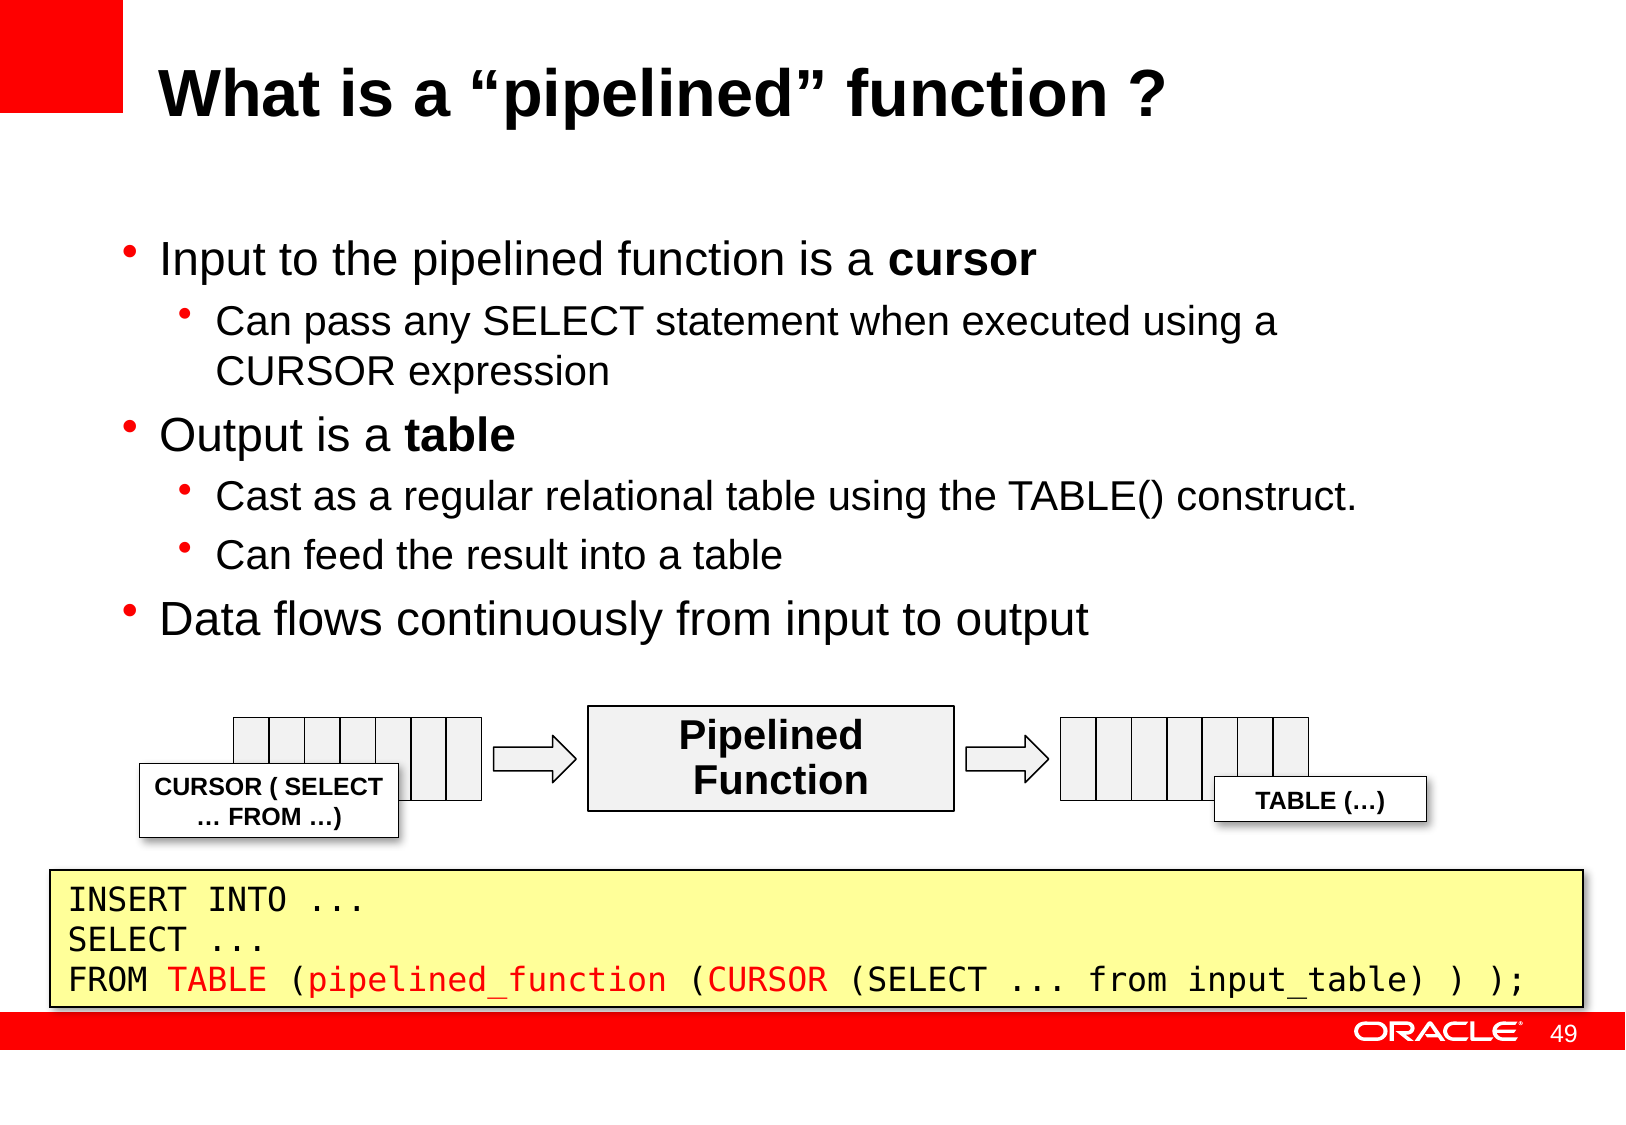

# What is a “pipelined” function ?
Input to the pipelined function is a cursor
Can pass any SELECT statement when executed using a CURSOR expression
Output is a table
Cast as a regular relational table using the TABLE() construct.
Can feed the result into a table
Data flows continuously from input to output
Pipelined Function

CURSOR ( SELECT … FROM …)
TABLE (…)
INSERT INTO ...
SELECT ...
FROM TABLE (pipelined_function (CURSOR (SELECT ... from input_table) ) );